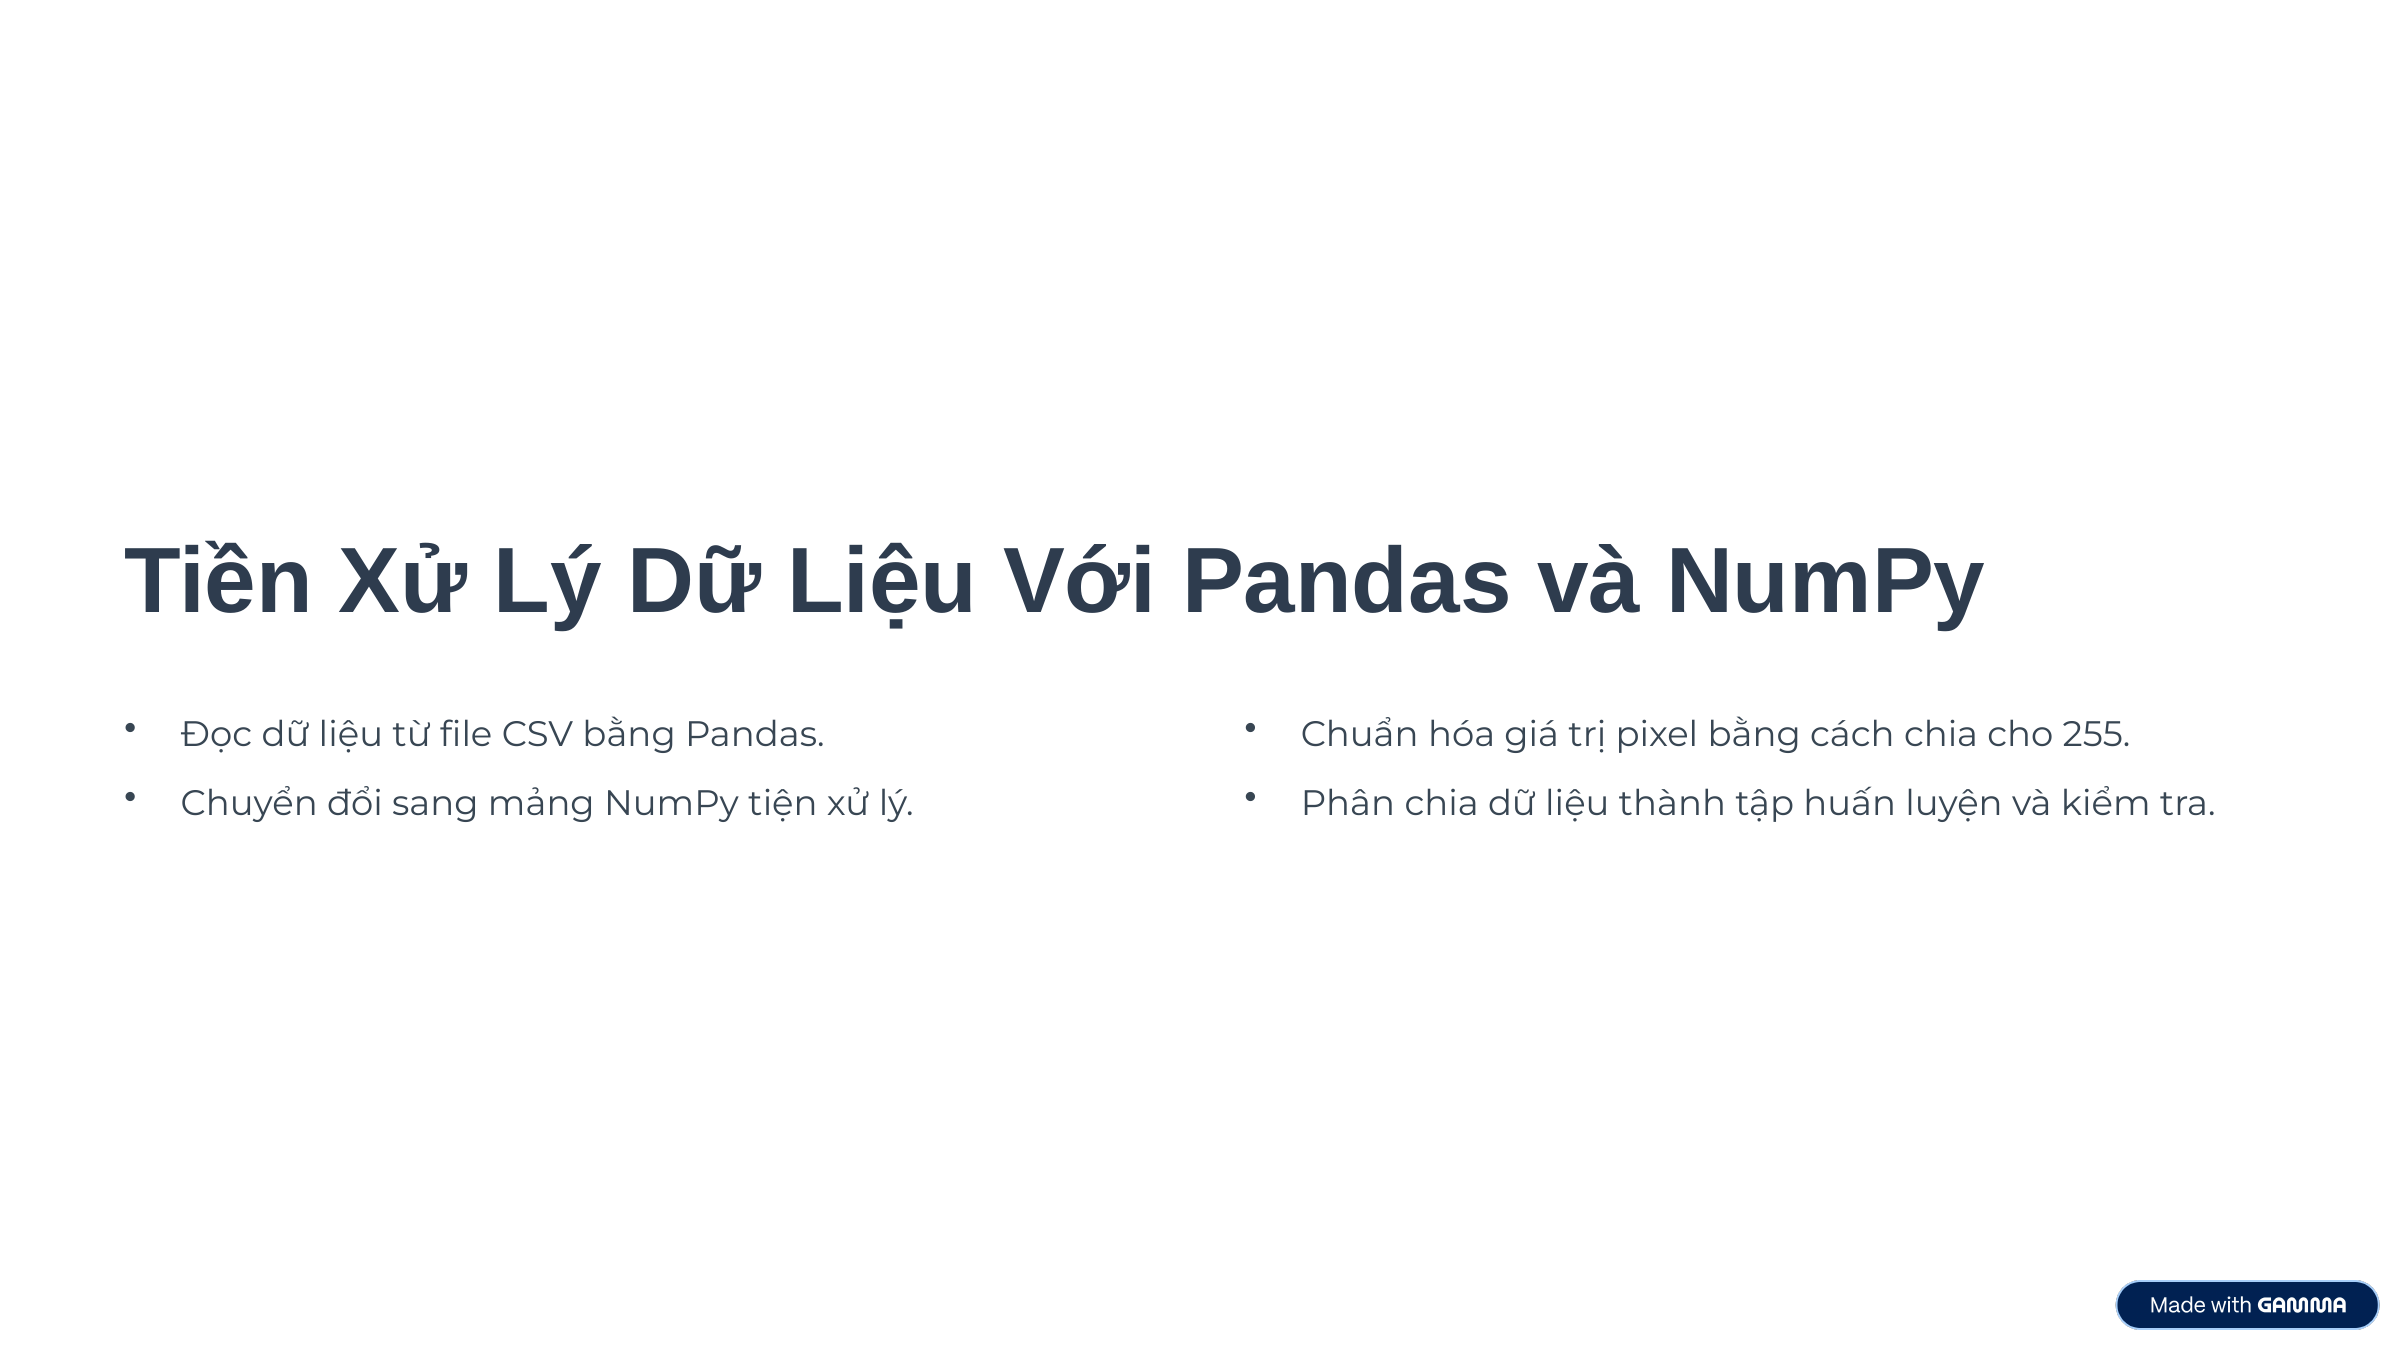

Tiền Xử Lý Dữ Liệu Với Pandas và NumPy
Đọc dữ liệu từ file CSV bằng Pandas.
Chuẩn hóa giá trị pixel bằng cách chia cho 255.
Chuyển đổi sang mảng NumPy tiện xử lý.
Phân chia dữ liệu thành tập huấn luyện và kiểm tra.